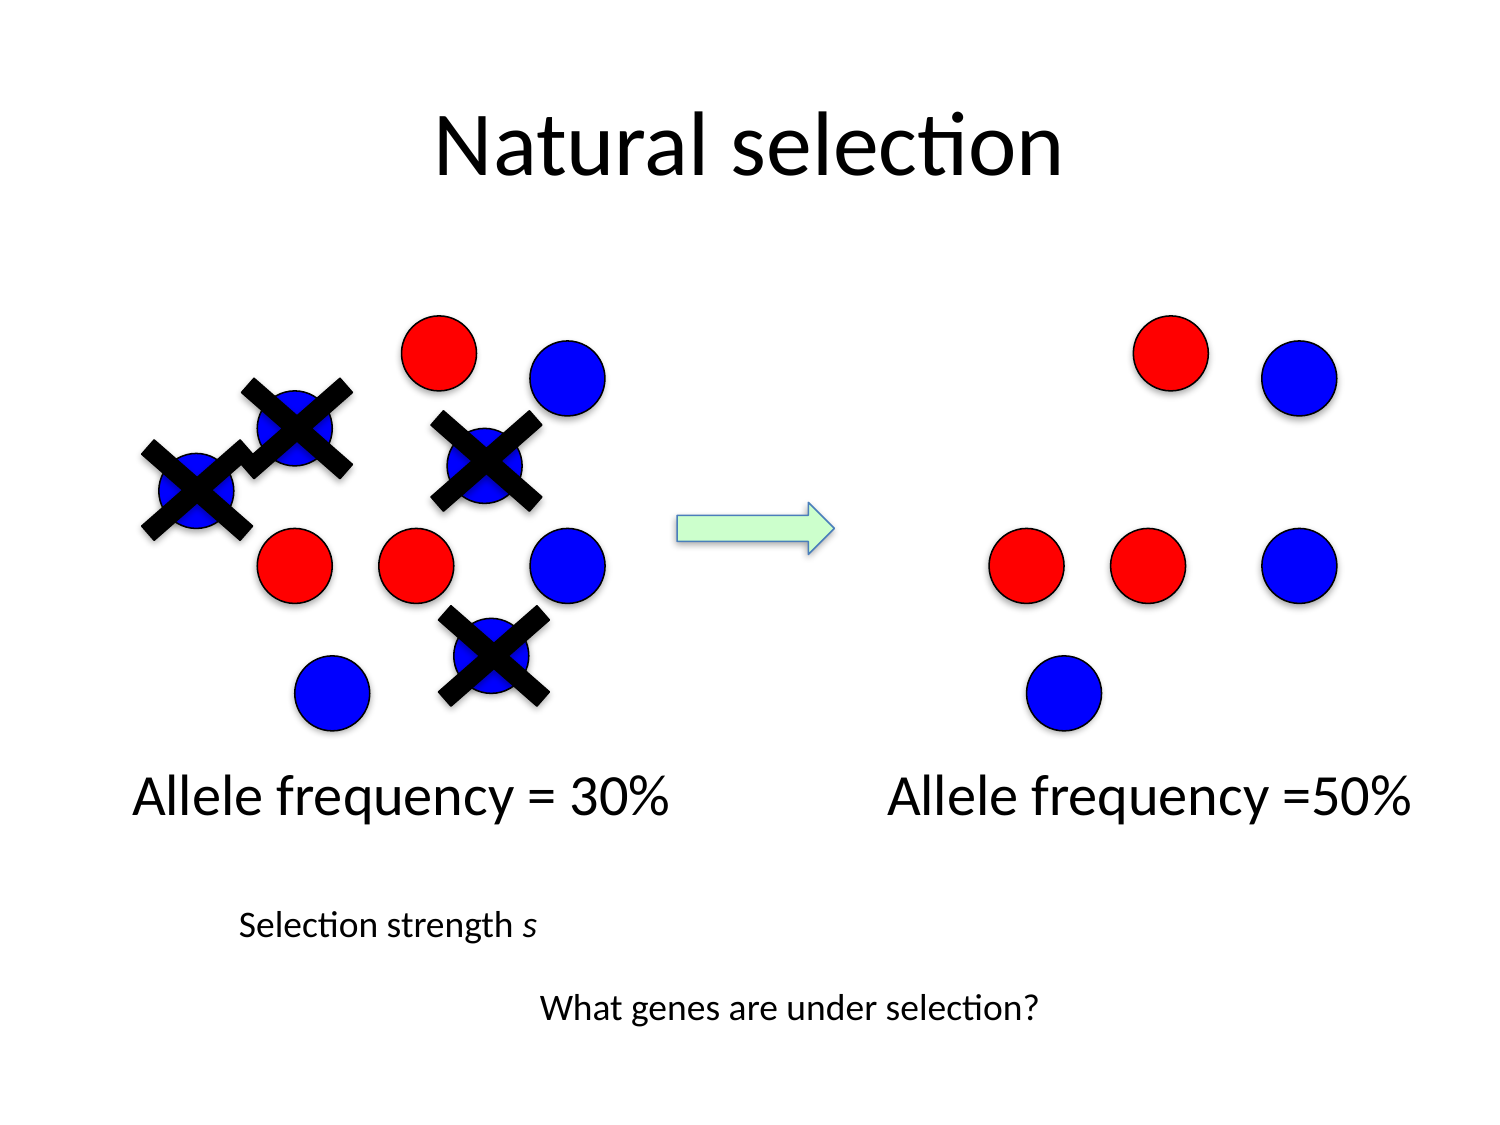

# Natural selection

Allele frequency = 30%
Allele frequency =50%
Selection strength s
What genes are under selection?